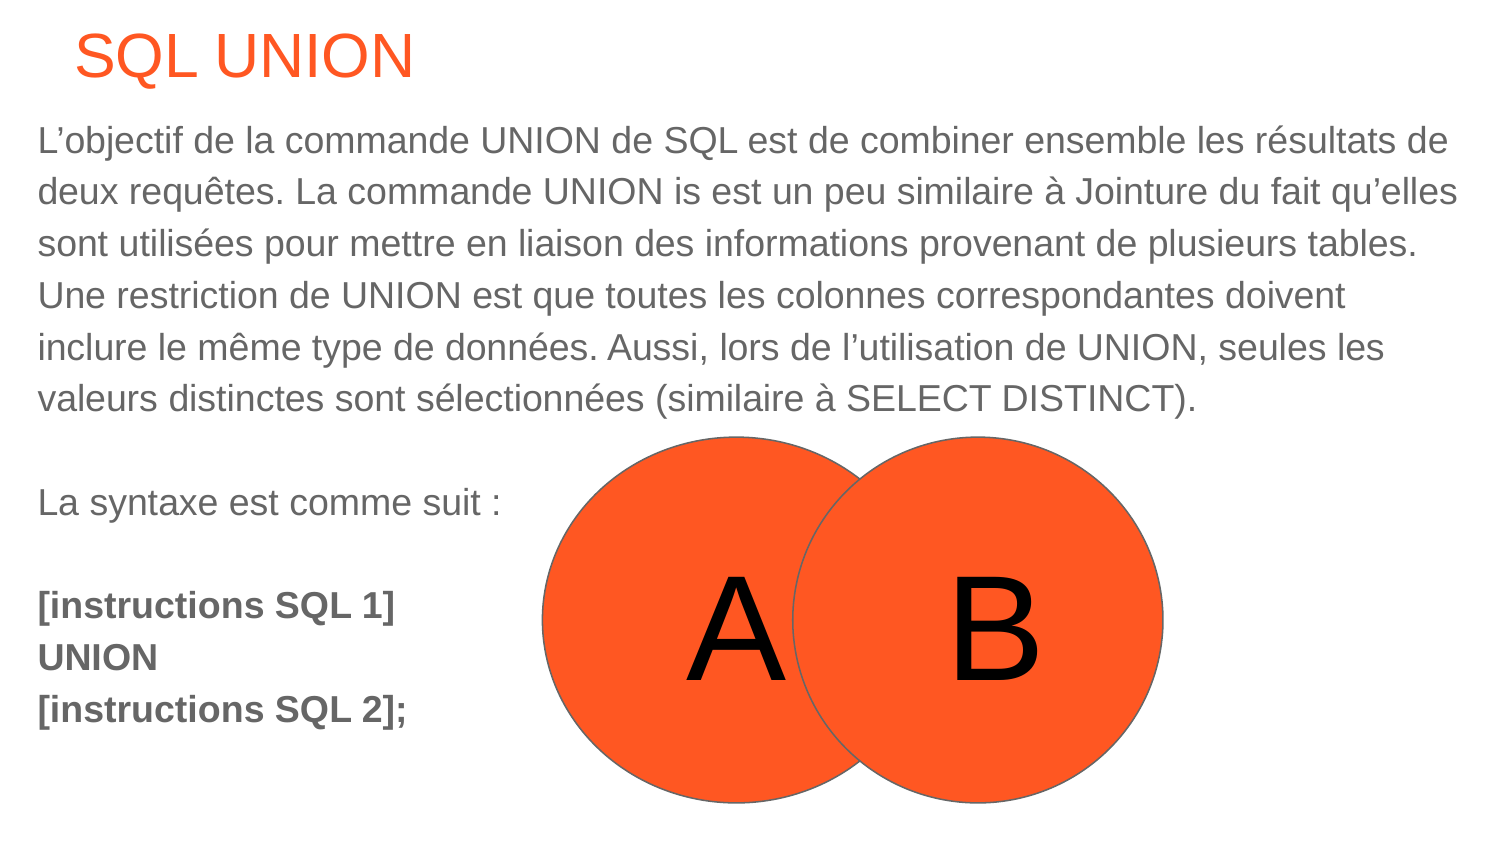

# SQL UNION
L’objectif de la commande UNION de SQL est de combiner ensemble les résultats de deux requêtes. La commande UNION is est un peu similaire à Jointure du fait qu’elles sont utilisées pour mettre en liaison des informations provenant de plusieurs tables. Une restriction de UNION est que toutes les colonnes correspondantes doivent inclure le même type de données. Aussi, lors de l’utilisation de UNION, seules les valeurs distinctes sont sélectionnées (similaire à SELECT DISTINCT).
La syntaxe est comme suit :
[instructions SQL 1]
UNION
[instructions SQL 2];
A
  B